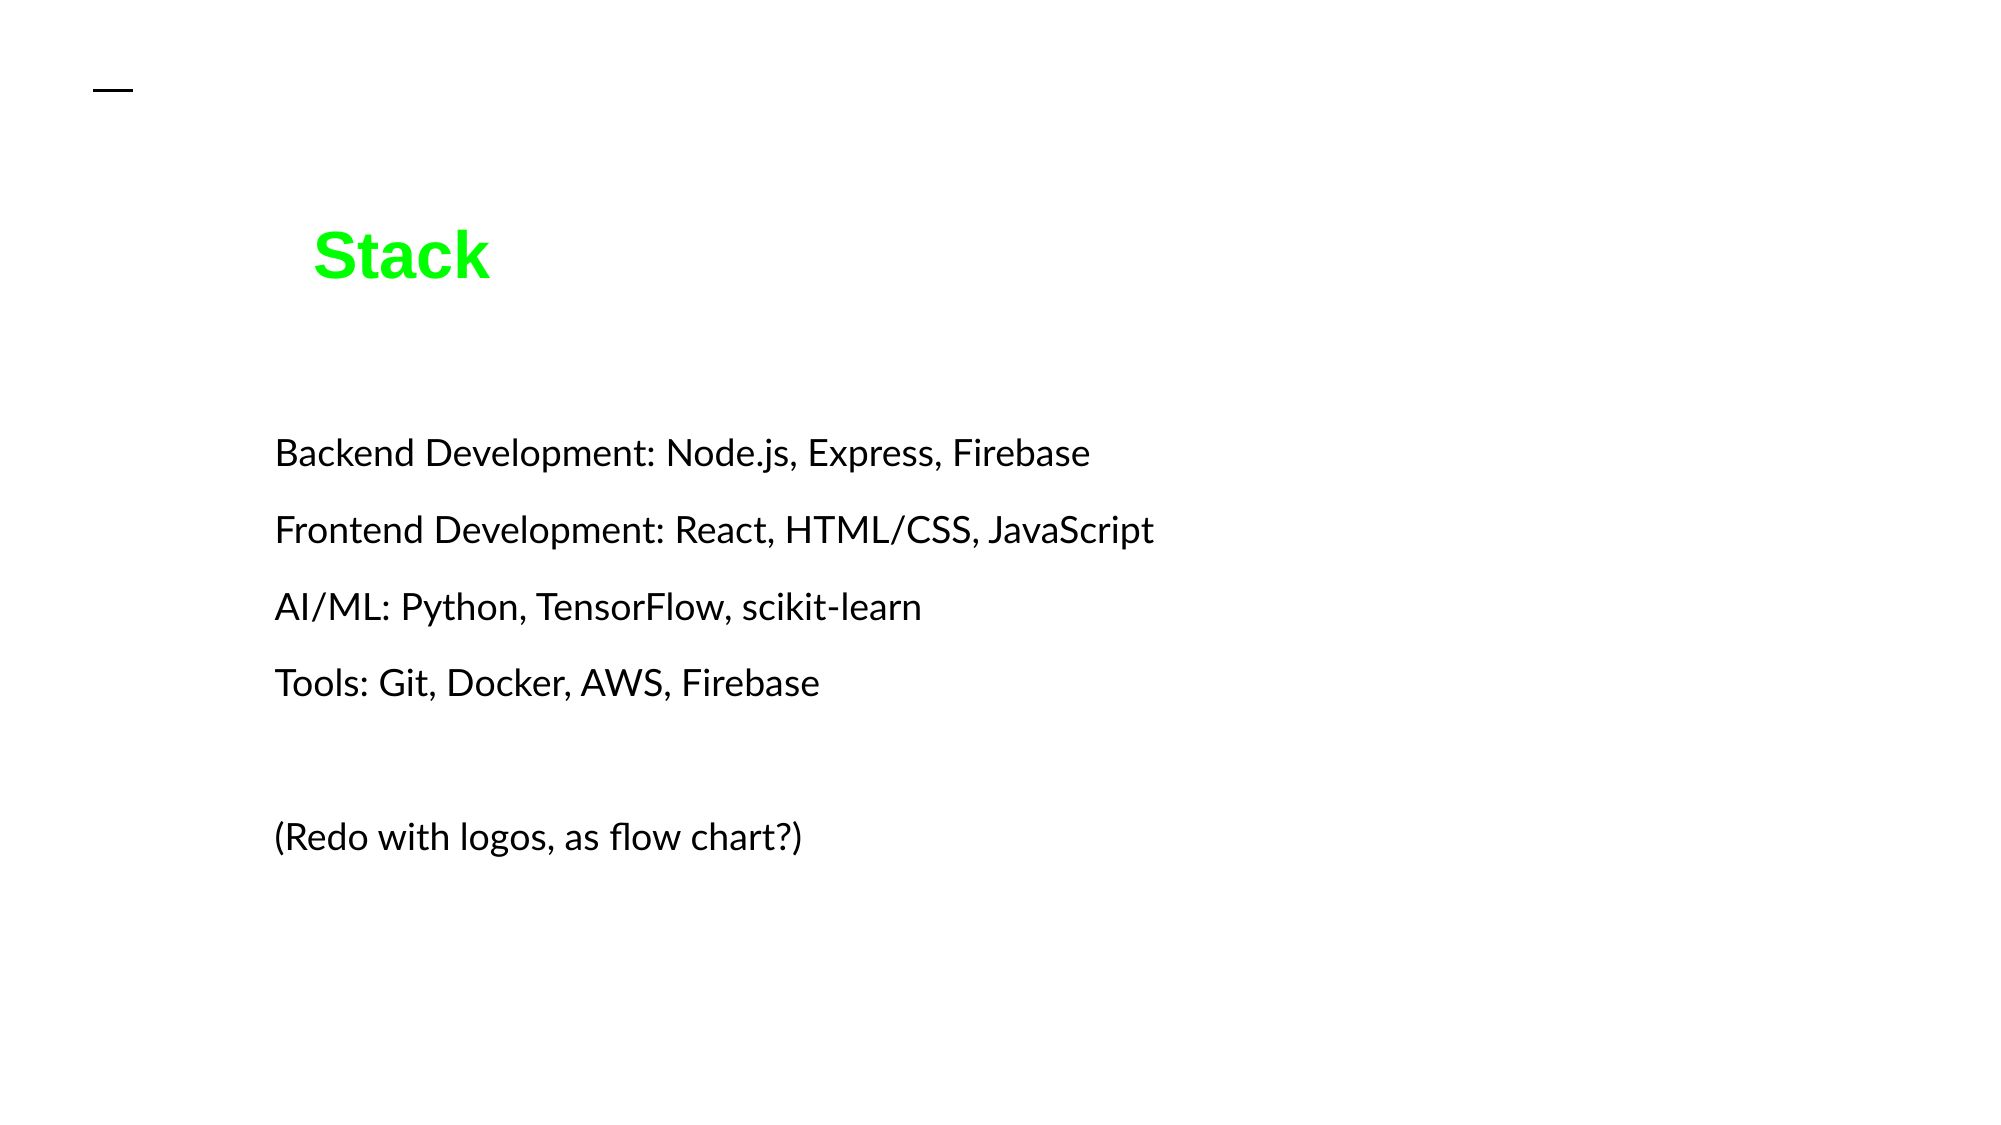

# Stack
Backend Development: Node.js, Express, Firebase
Frontend Development: React, HTML/CSS, JavaScript
AI/ML: Python, TensorFlow, scikit-learn
Tools: Git, Docker, AWS, Firebase

(Redo with logos, as flow chart?)